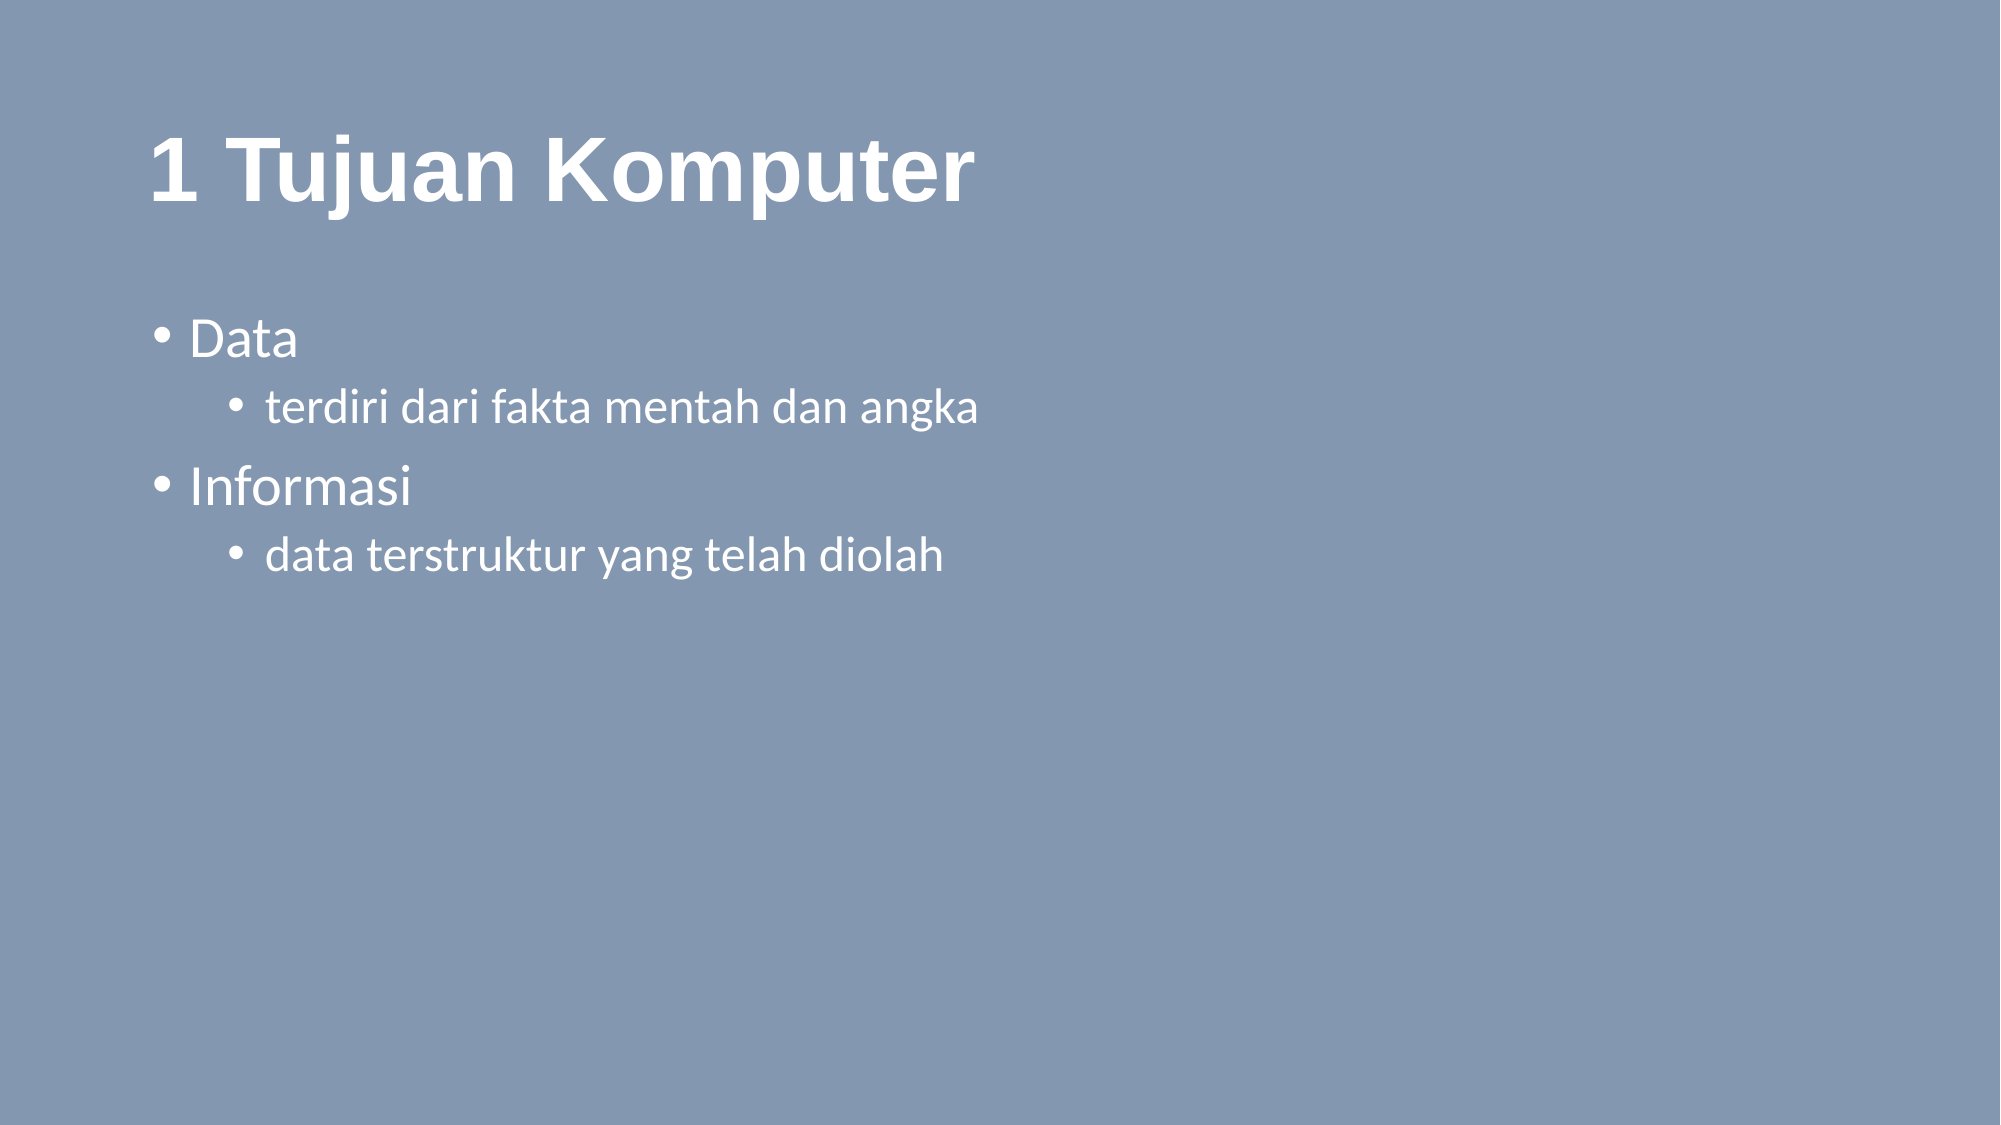

# 1 Tujuan Komputer

Data
terdiri dari fakta mentah dan angka
Informasi
data terstruktur yang telah diolah